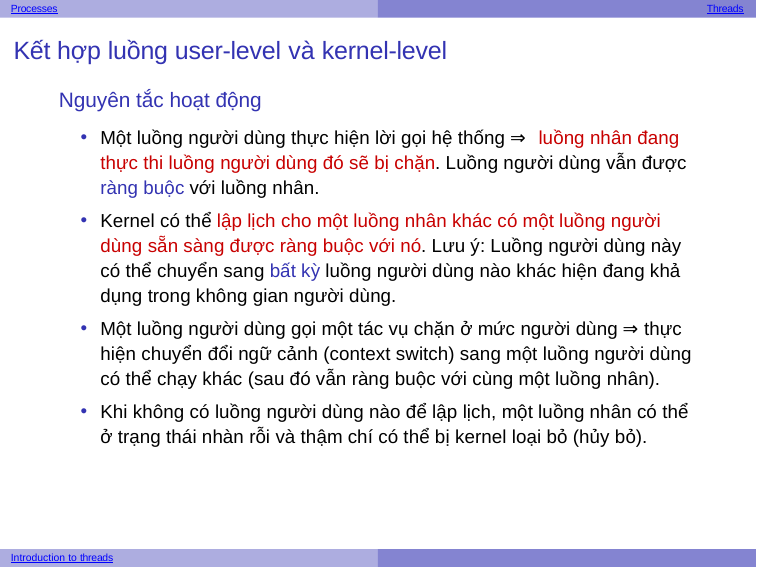

Processes
Threads
Kết hợp luồng user-level và kernel-level
Nguyên tắc hoạt động
Một luồng người dùng thực hiện lời gọi hệ thống ⇒ luồng nhân đang thực thi luồng người dùng đó sẽ bị chặn. Luồng người dùng vẫn được ràng buộc với luồng nhân.
Kernel có thể lập lịch cho một luồng nhân khác có một luồng người dùng sẵn sàng được ràng buộc với nó. Lưu ý: Luồng người dùng này có thể chuyển sang bất kỳ luồng người dùng nào khác hiện đang khả dụng trong không gian người dùng.
Một luồng người dùng gọi một tác vụ chặn ở mức người dùng ⇒ thực hiện chuyển đổi ngữ cảnh (context switch) sang một luồng người dùng có thể chạy khác (sau đó vẫn ràng buộc với cùng một luồng nhân).
Khi không có luồng người dùng nào để lập lịch, một luồng nhân có thể ở trạng thái nhàn rỗi và thậm chí có thể bị kernel loại bỏ (hủy bỏ).

Introduction to threads